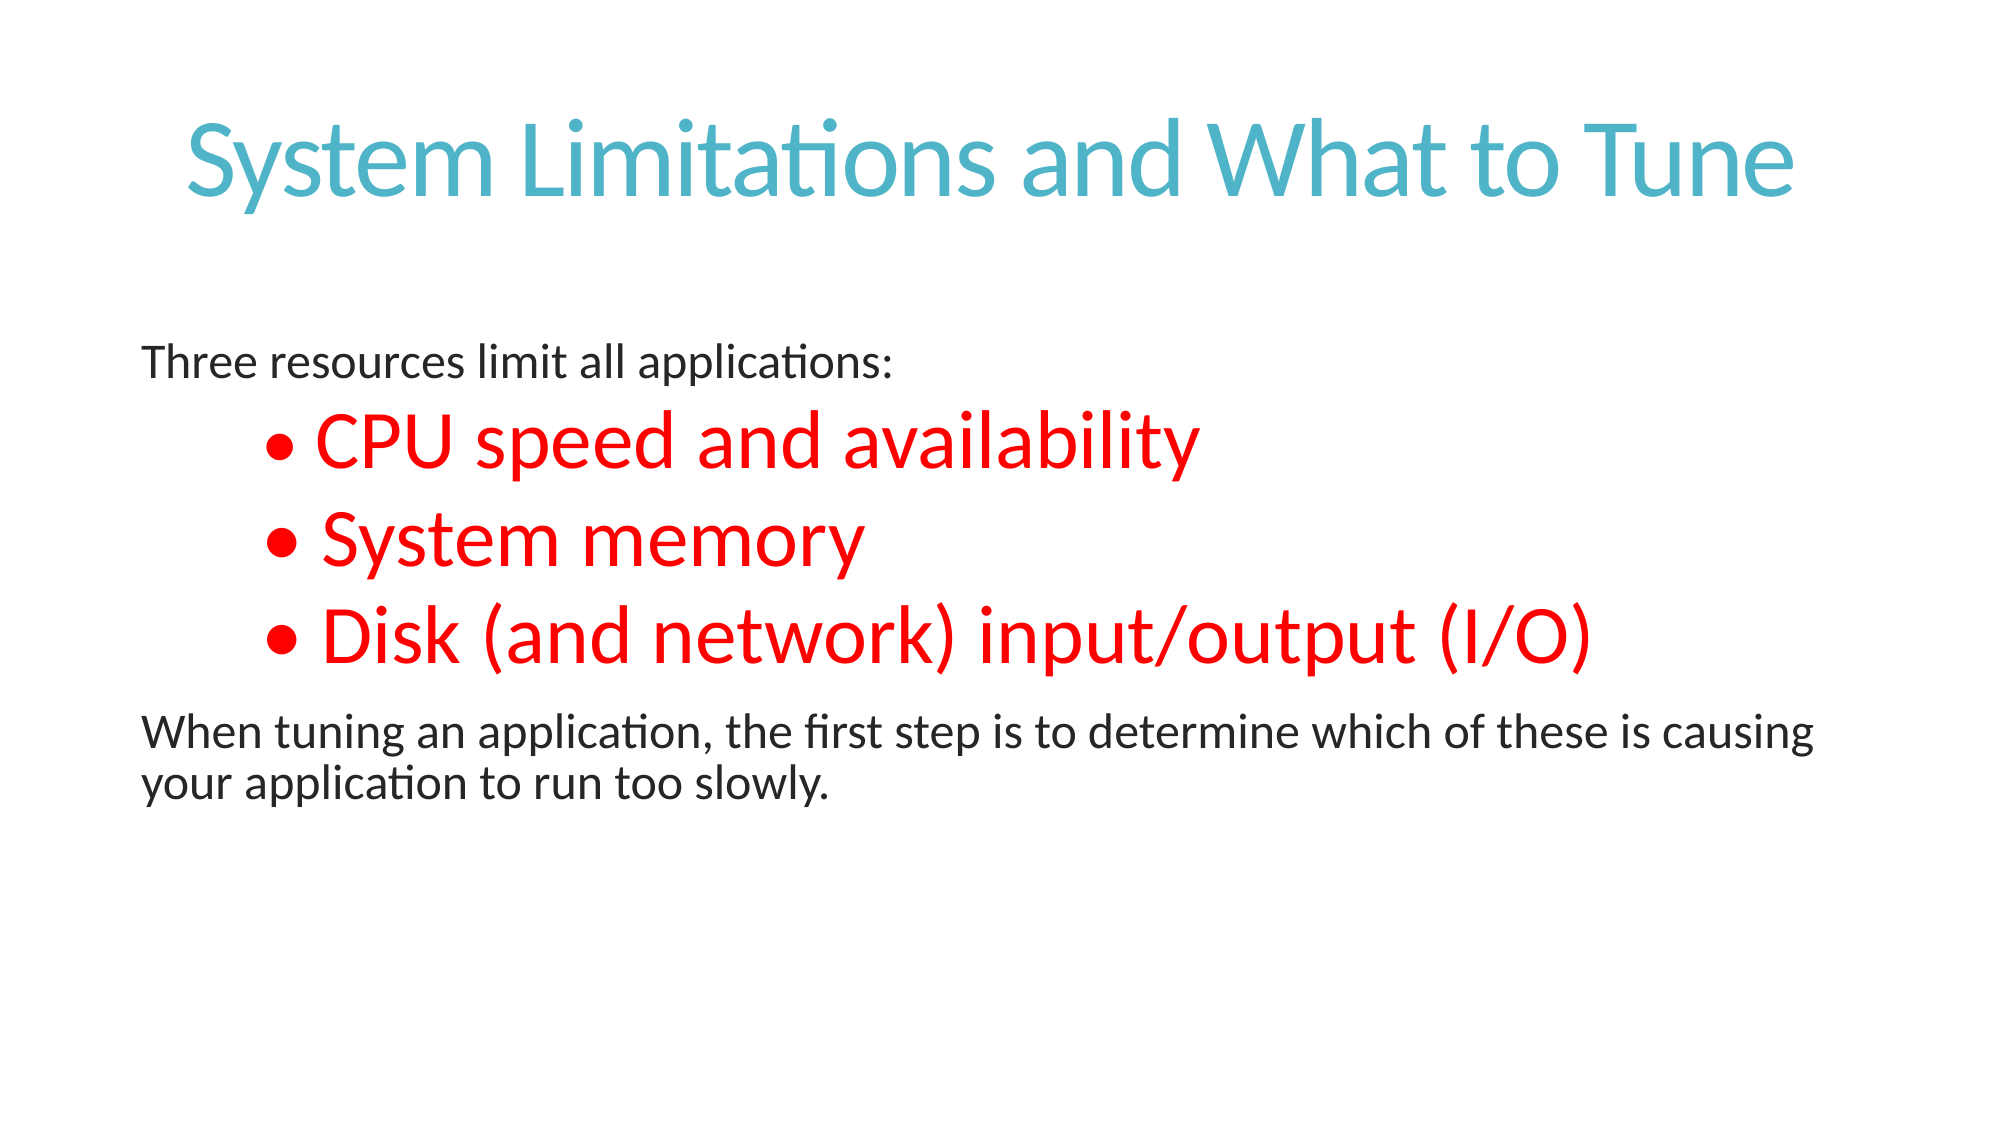

# System Limitations and What to Tune
Three resources limit all applications:
• CPU speed and availability
• System memory
• Disk (and network) input/output (I/O)
When tuning an application, the first step is to determine which of these is causing your application to run too slowly.